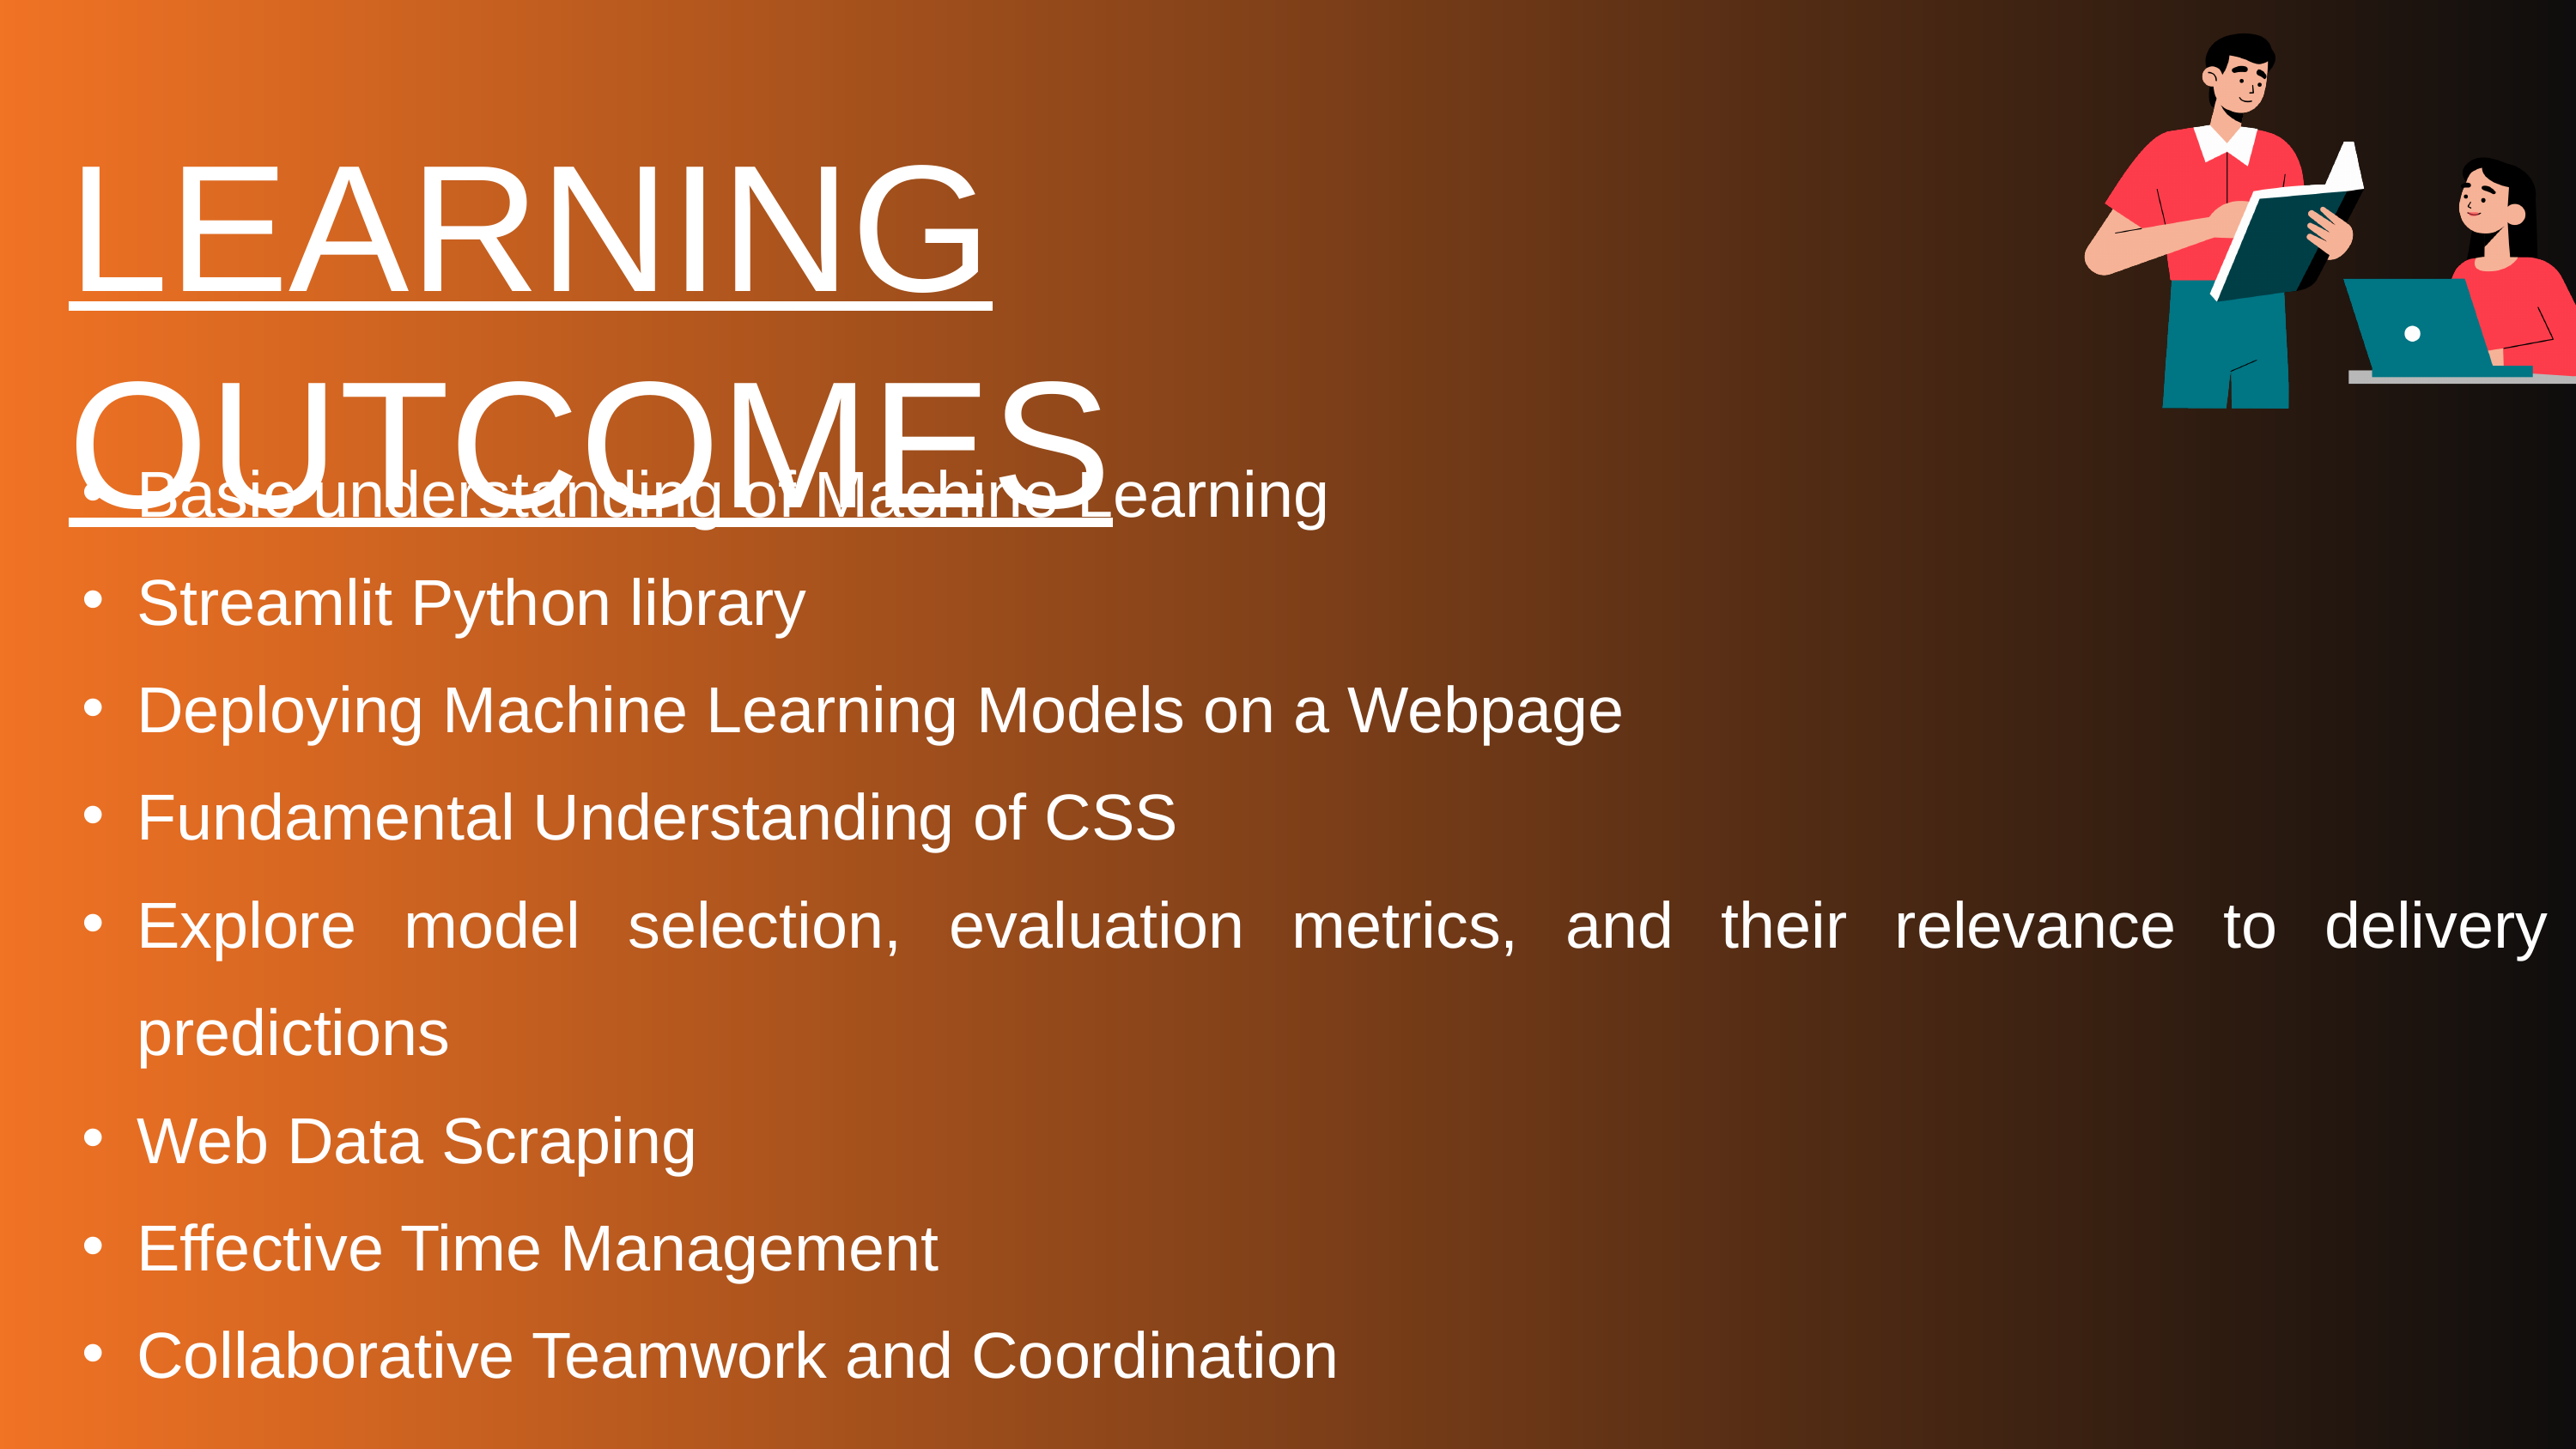

LEARNING OUTCOMES​
Basic understanding of Machine Learning
Streamlit Python library
Deploying Machine Learning Models on a Webpage
Fundamental Understanding of CSS
Explore model selection, evaluation metrics, and their relevance to delivery predictions
Web Data Scraping
Effective Time Management
Collaborative Teamwork and Coordination